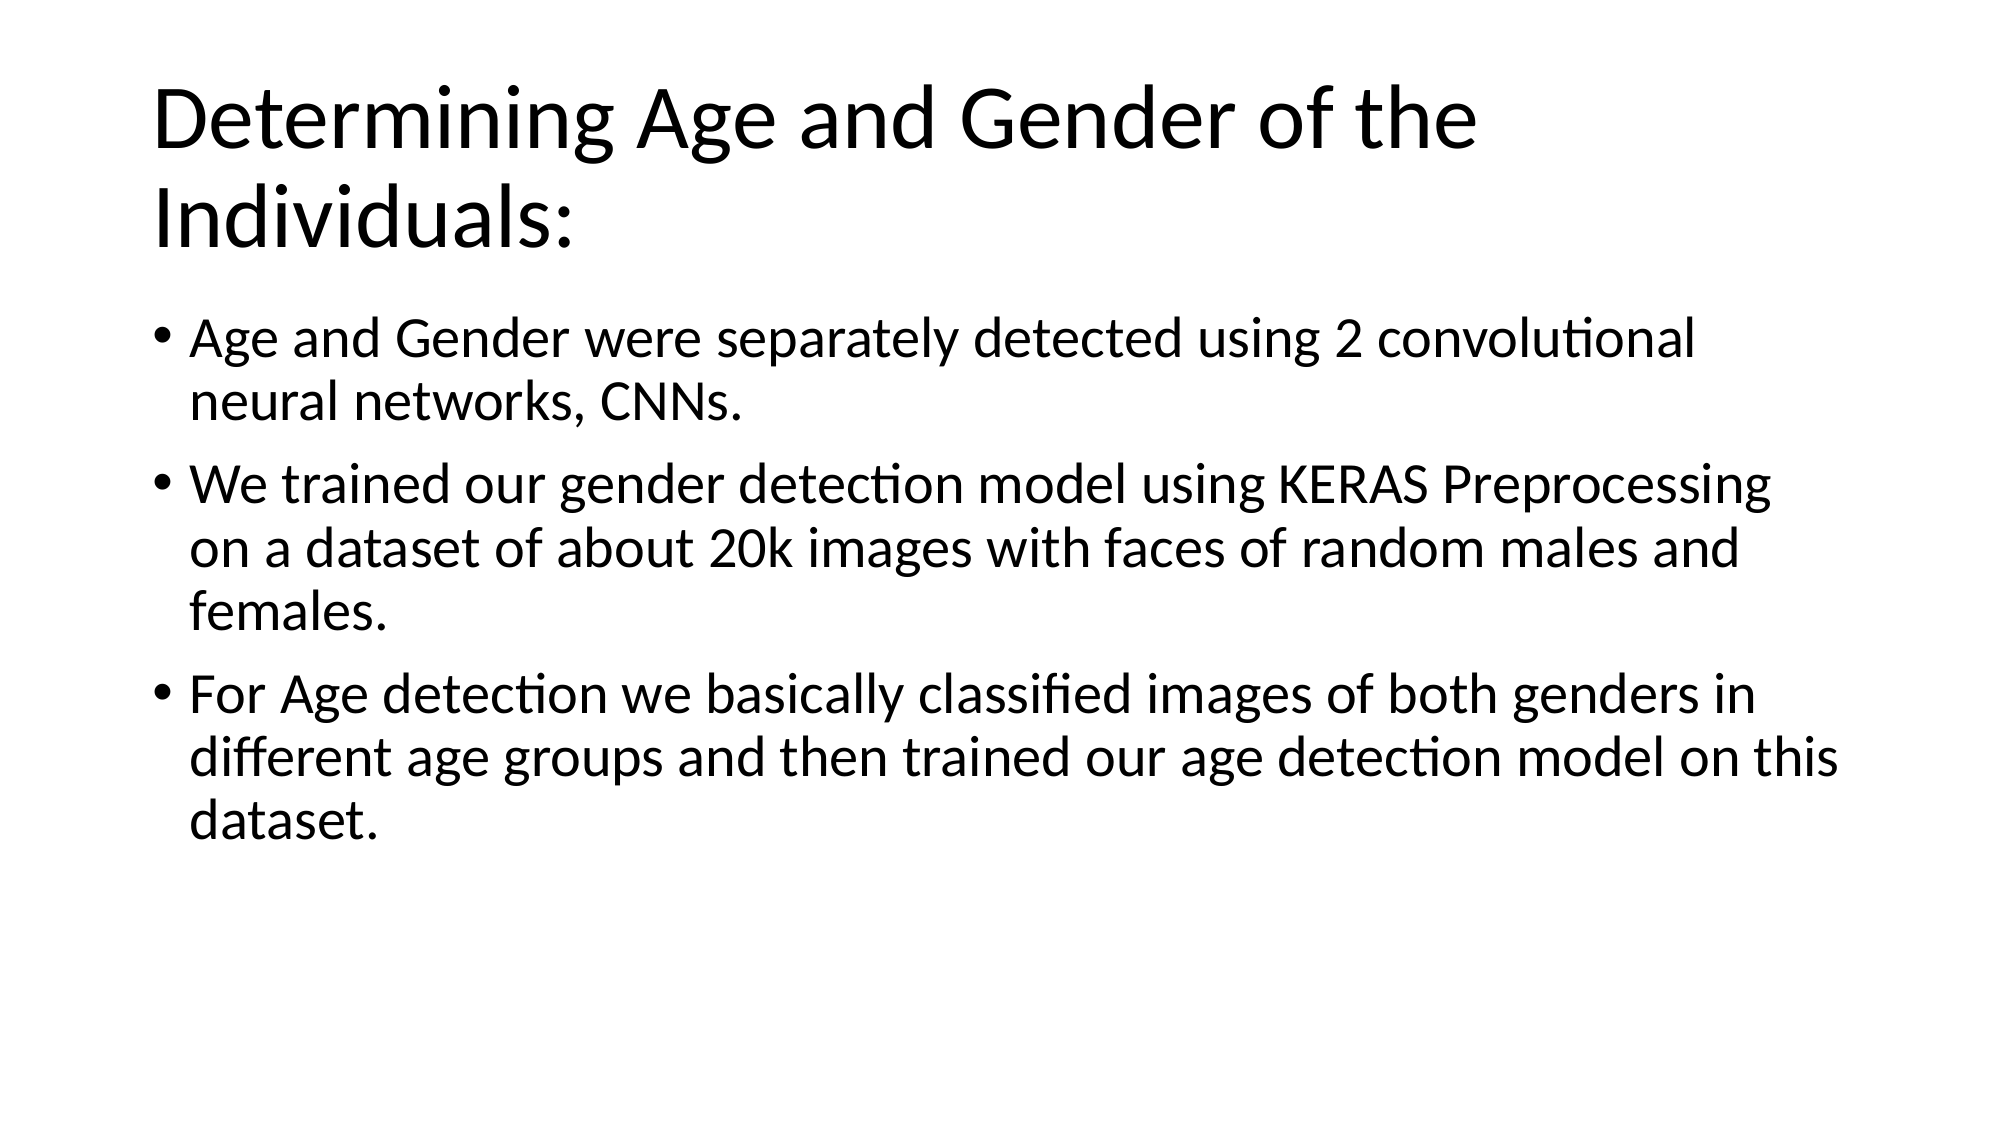

# Determining Age and Gender of the Individuals:
Age and Gender were separately detected using 2 convolutional neural networks, CNNs.
We trained our gender detection model using KERAS Preprocessing on a dataset of about 20k images with faces of random males and females.
For Age detection we basically classified images of both genders in different age groups and then trained our age detection model on this dataset.